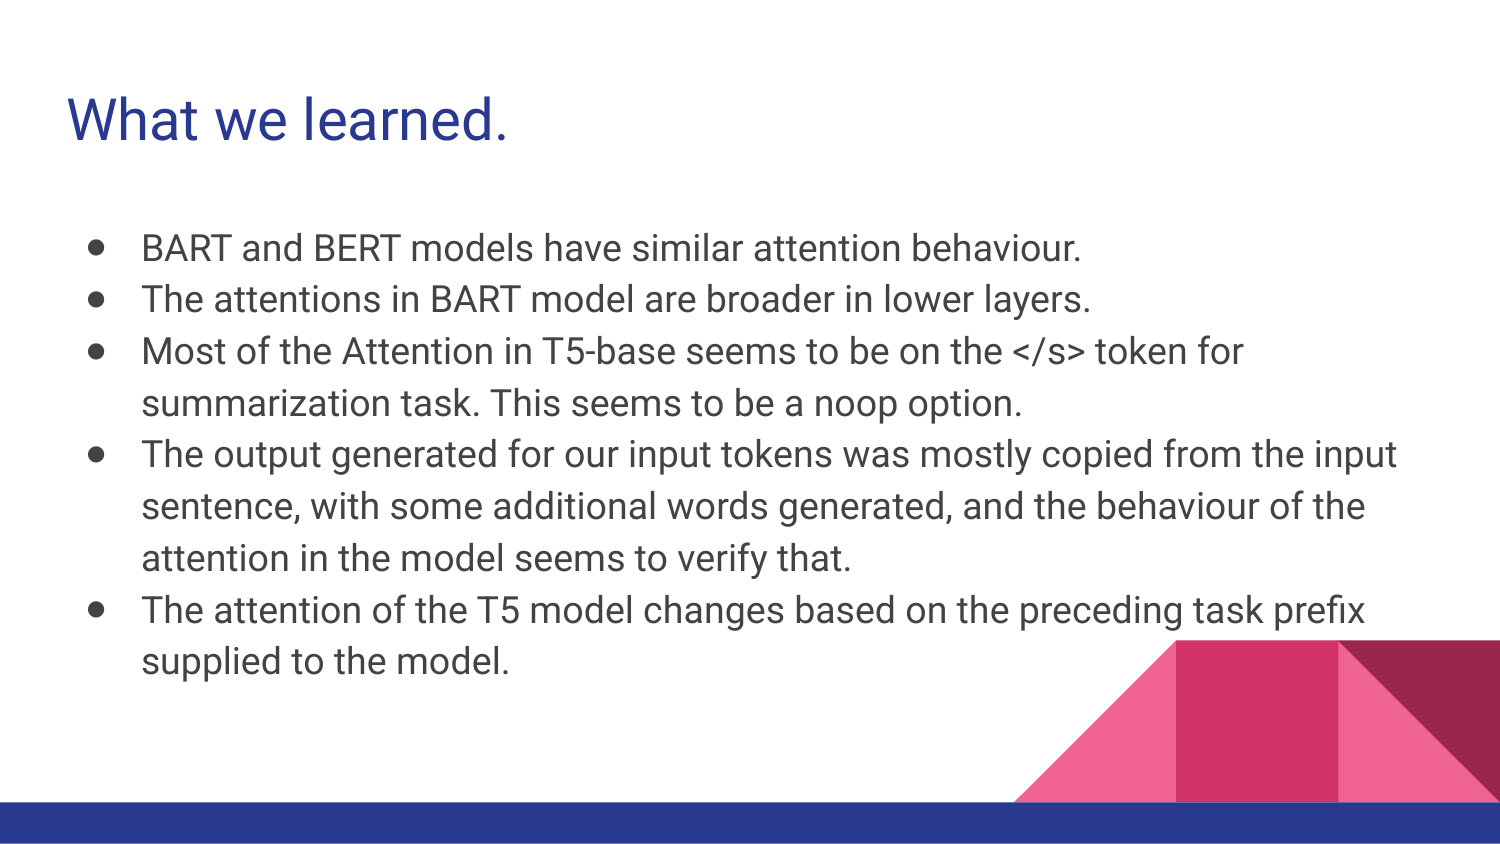

# What we learned.
BART and BERT models have similar attention behaviour.
The attentions in BART model are broader in lower layers.
Most of the Attention in T5-base seems to be on the </s> token for summarization task. This seems to be a noop option.
The output generated for our input tokens was mostly copied from the input sentence, with some additional words generated, and the behaviour of the attention in the model seems to verify that.
The attention of the T5 model changes based on the preceding task prefix supplied to the model.